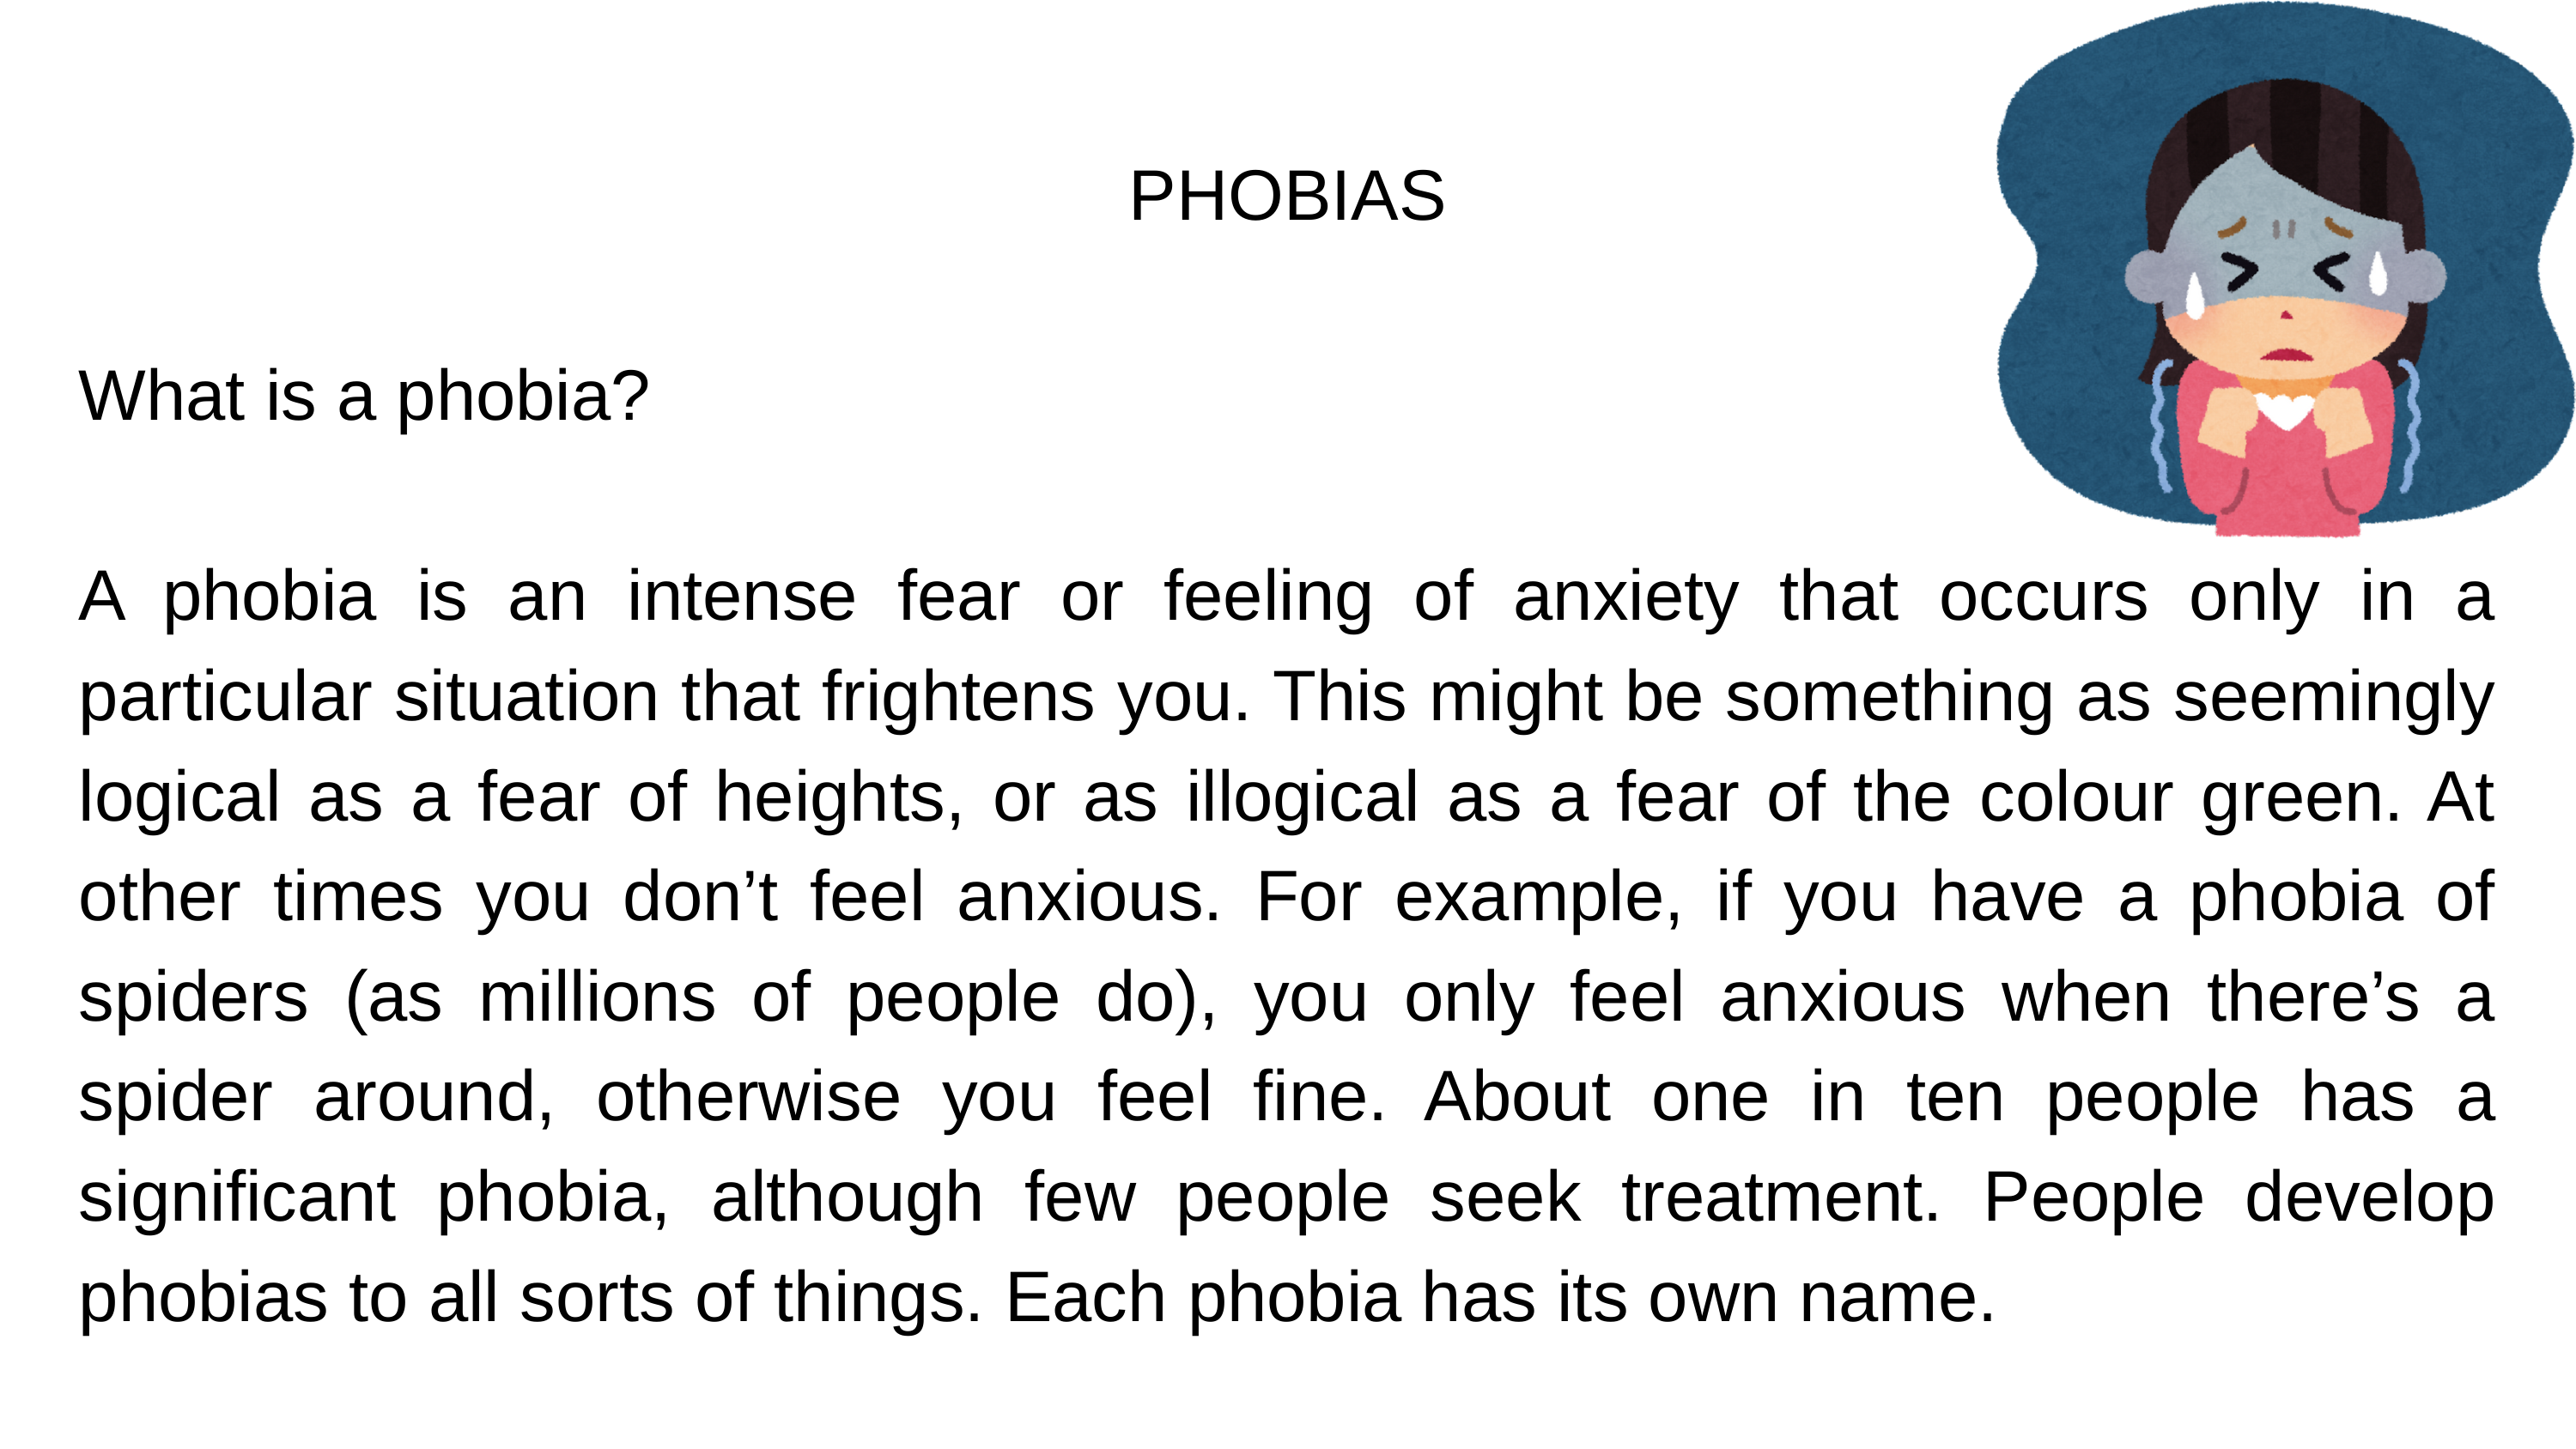

PHOBIAS

What is a phobia?

A phobia is an intense fear or feeling of anxiety that occurs only in a particular situation that frightens you. This might be something as seemingly logical as a fear of heights, or as illogical as a fear of the colour green. At other times you don’t feel anxious. For example, if you have a phobia of spiders (as millions of people do), you only feel anxious when there’s a spider around, otherwise you feel fine. About one in ten people has a significant phobia, although few people seek treatment. People develop phobias to all sorts of things. Each phobia has its own name.